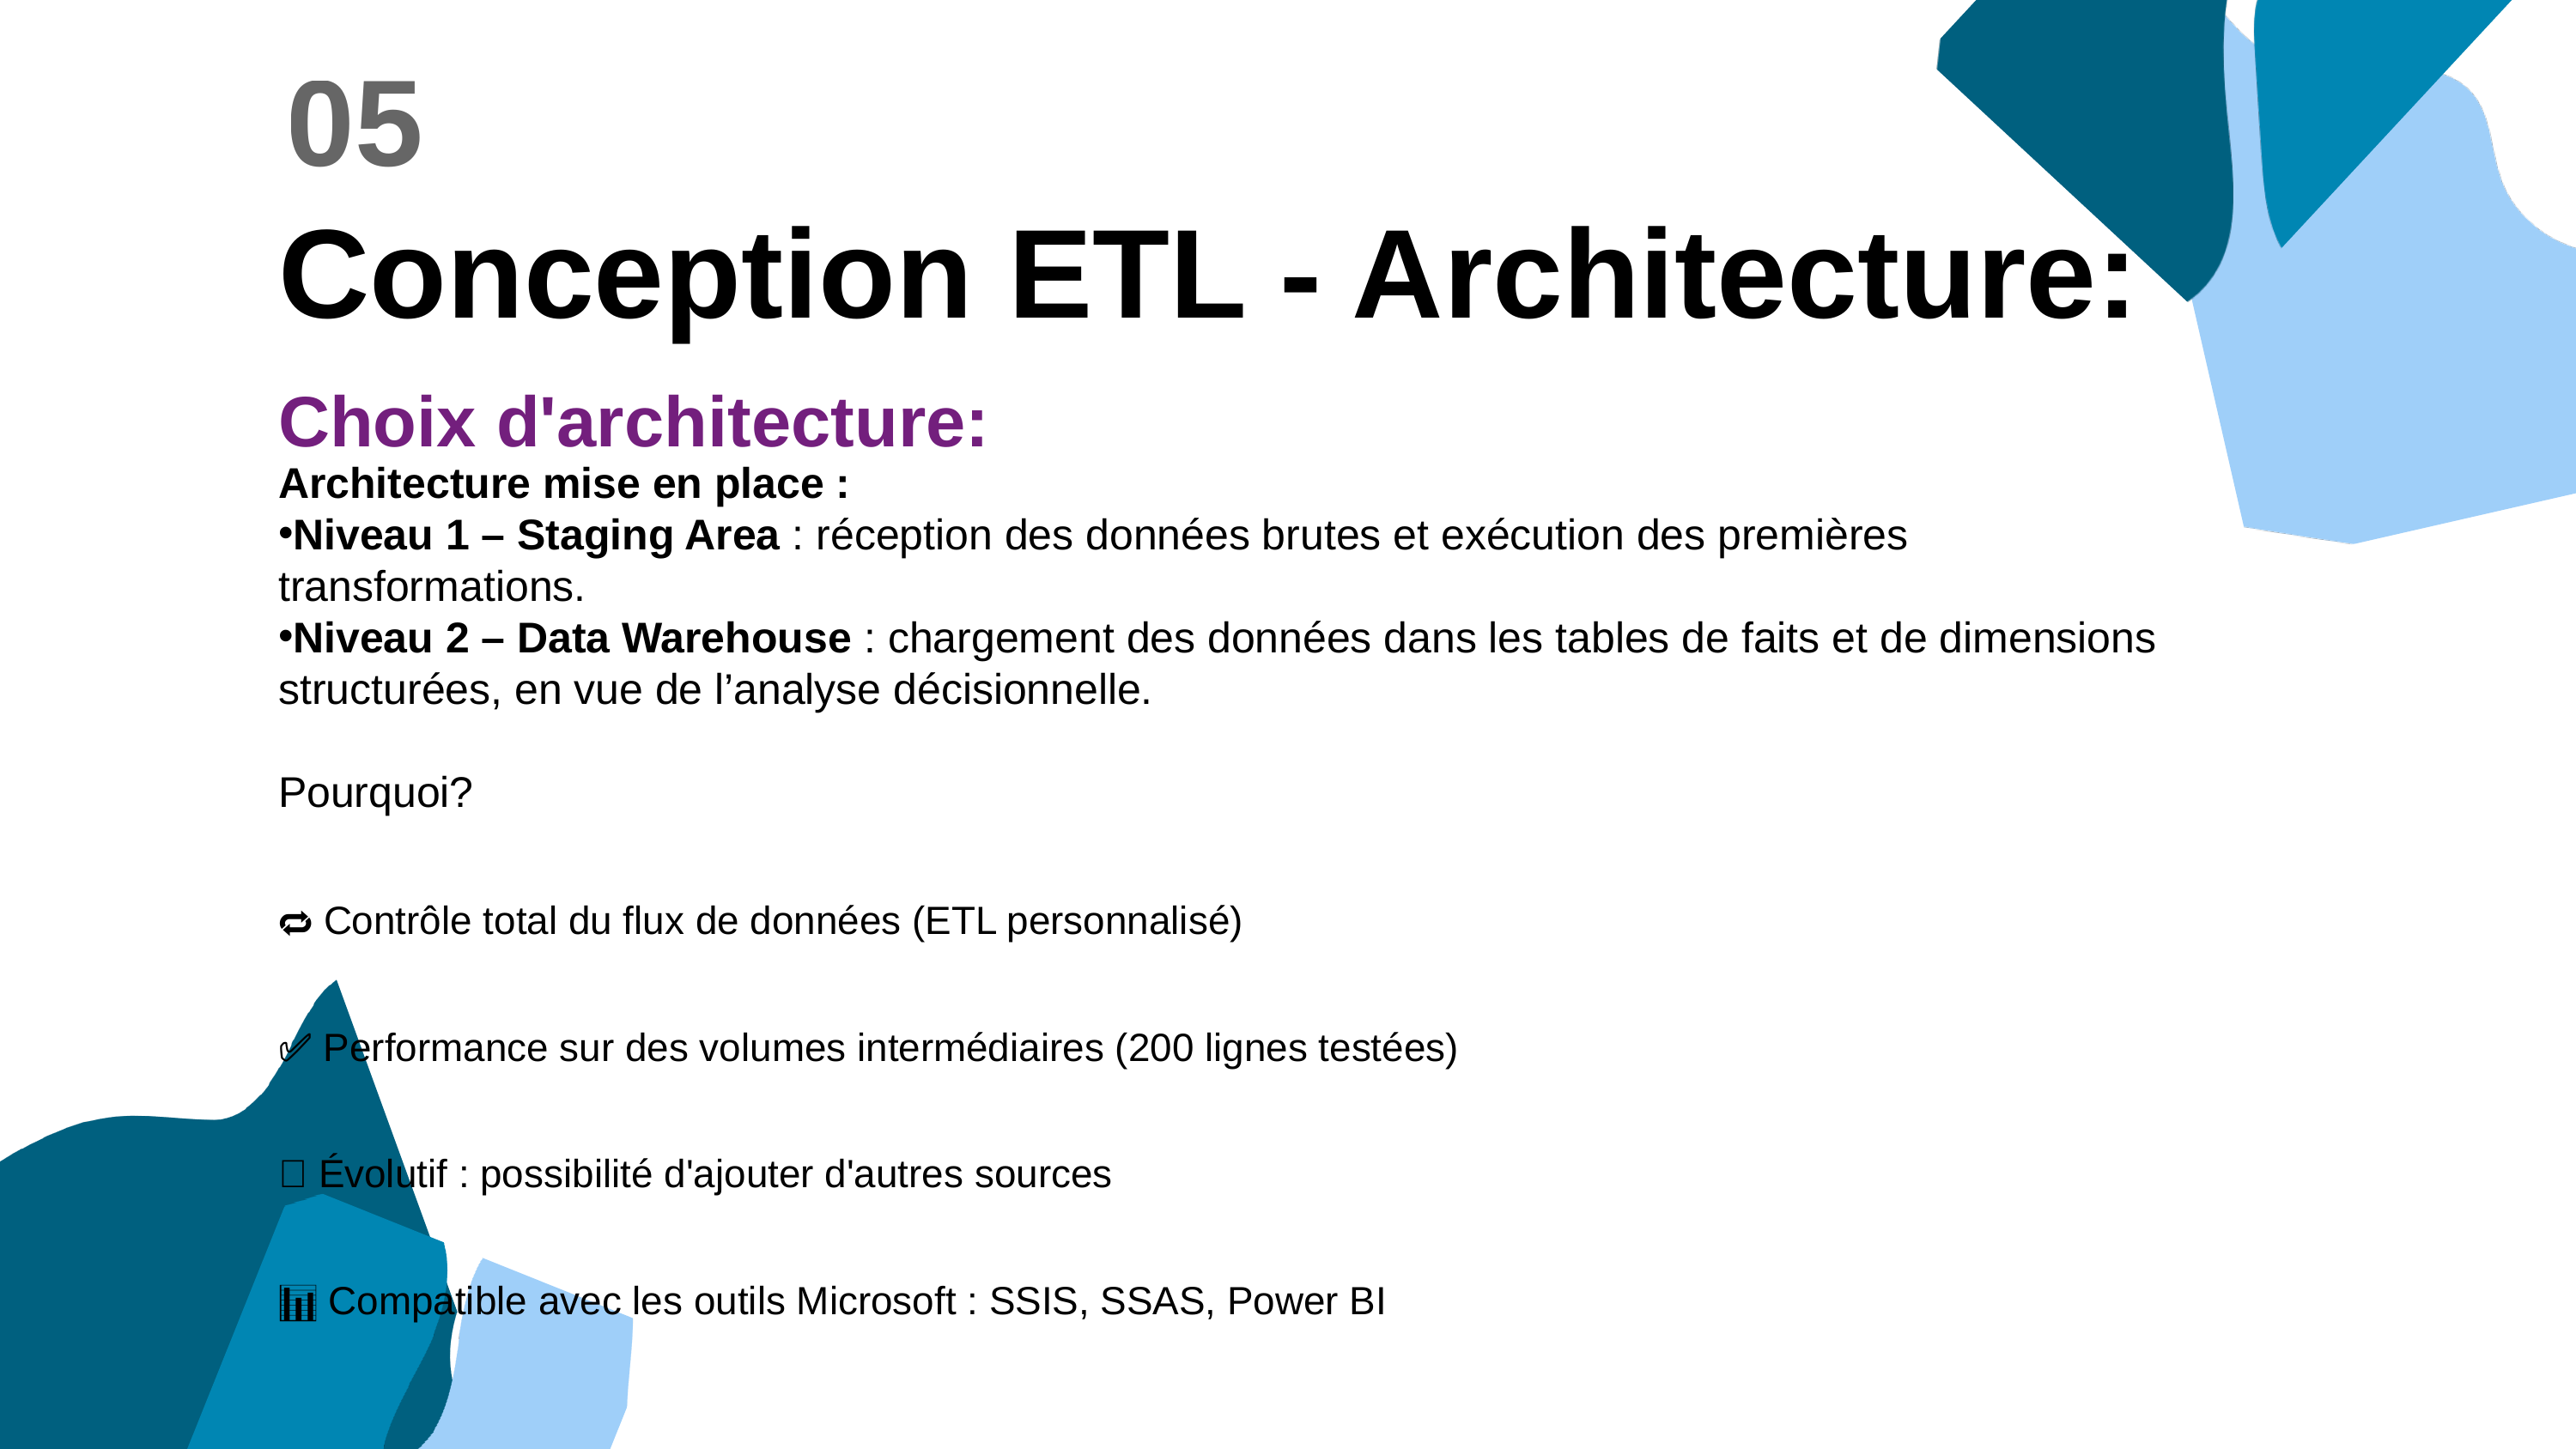

05
Conception ETL - Architecture:
Choix d'architecture:
Architecture mise en place :
Niveau 1 – Staging Area : réception des données brutes et exécution des premières transformations.
Niveau 2 – Data Warehouse : chargement des données dans les tables de faits et de dimensions structurées, en vue de l’analyse décisionnelle.

Pourquoi?

🔁 Contrôle total du flux de données (ETL personnalisé)

✅ Performance sur des volumes intermédiaires (200 lignes testées)

🧩 Évolutif : possibilité d'ajouter d'autres sources

📊 Compatible avec les outils Microsoft : SSIS, SSAS, Power BI